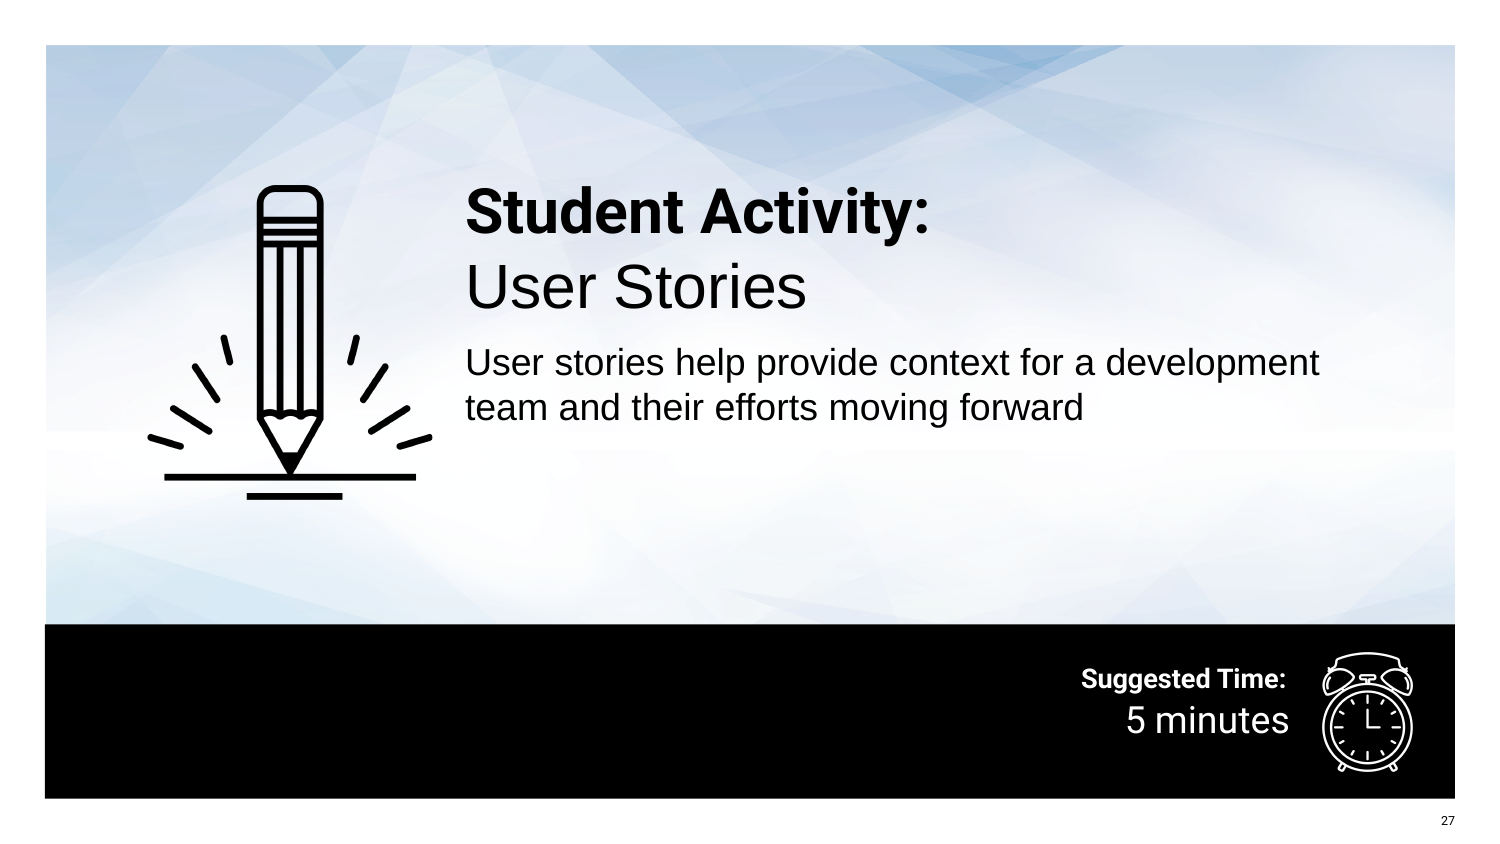

Student Activity:
User Stories
User stories help provide context for a development team and their efforts moving forward
# 5 minutes